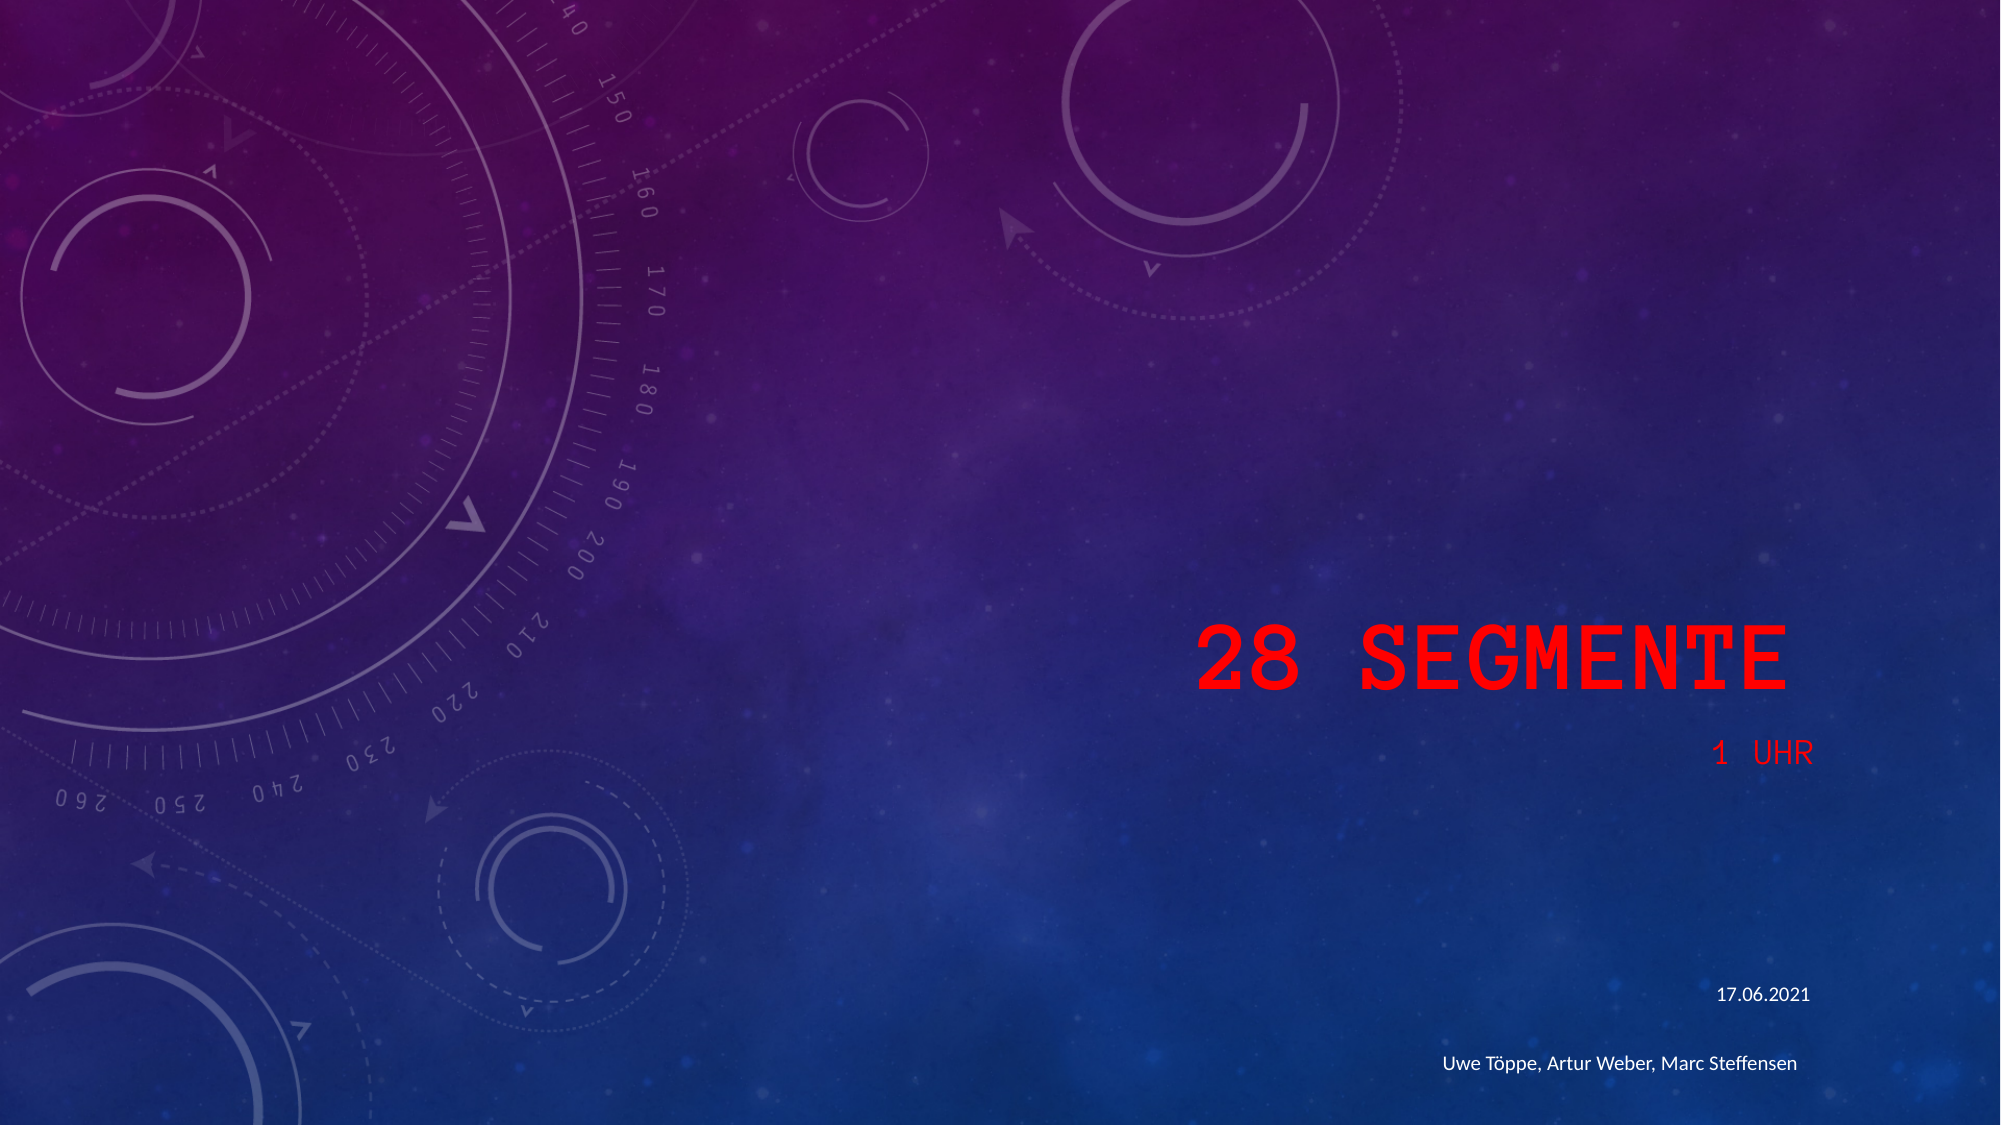

# 28 Segmente
1 Uhr

17.06.2021
Uwe Töppe, Artur Weber, Marc Steffensen